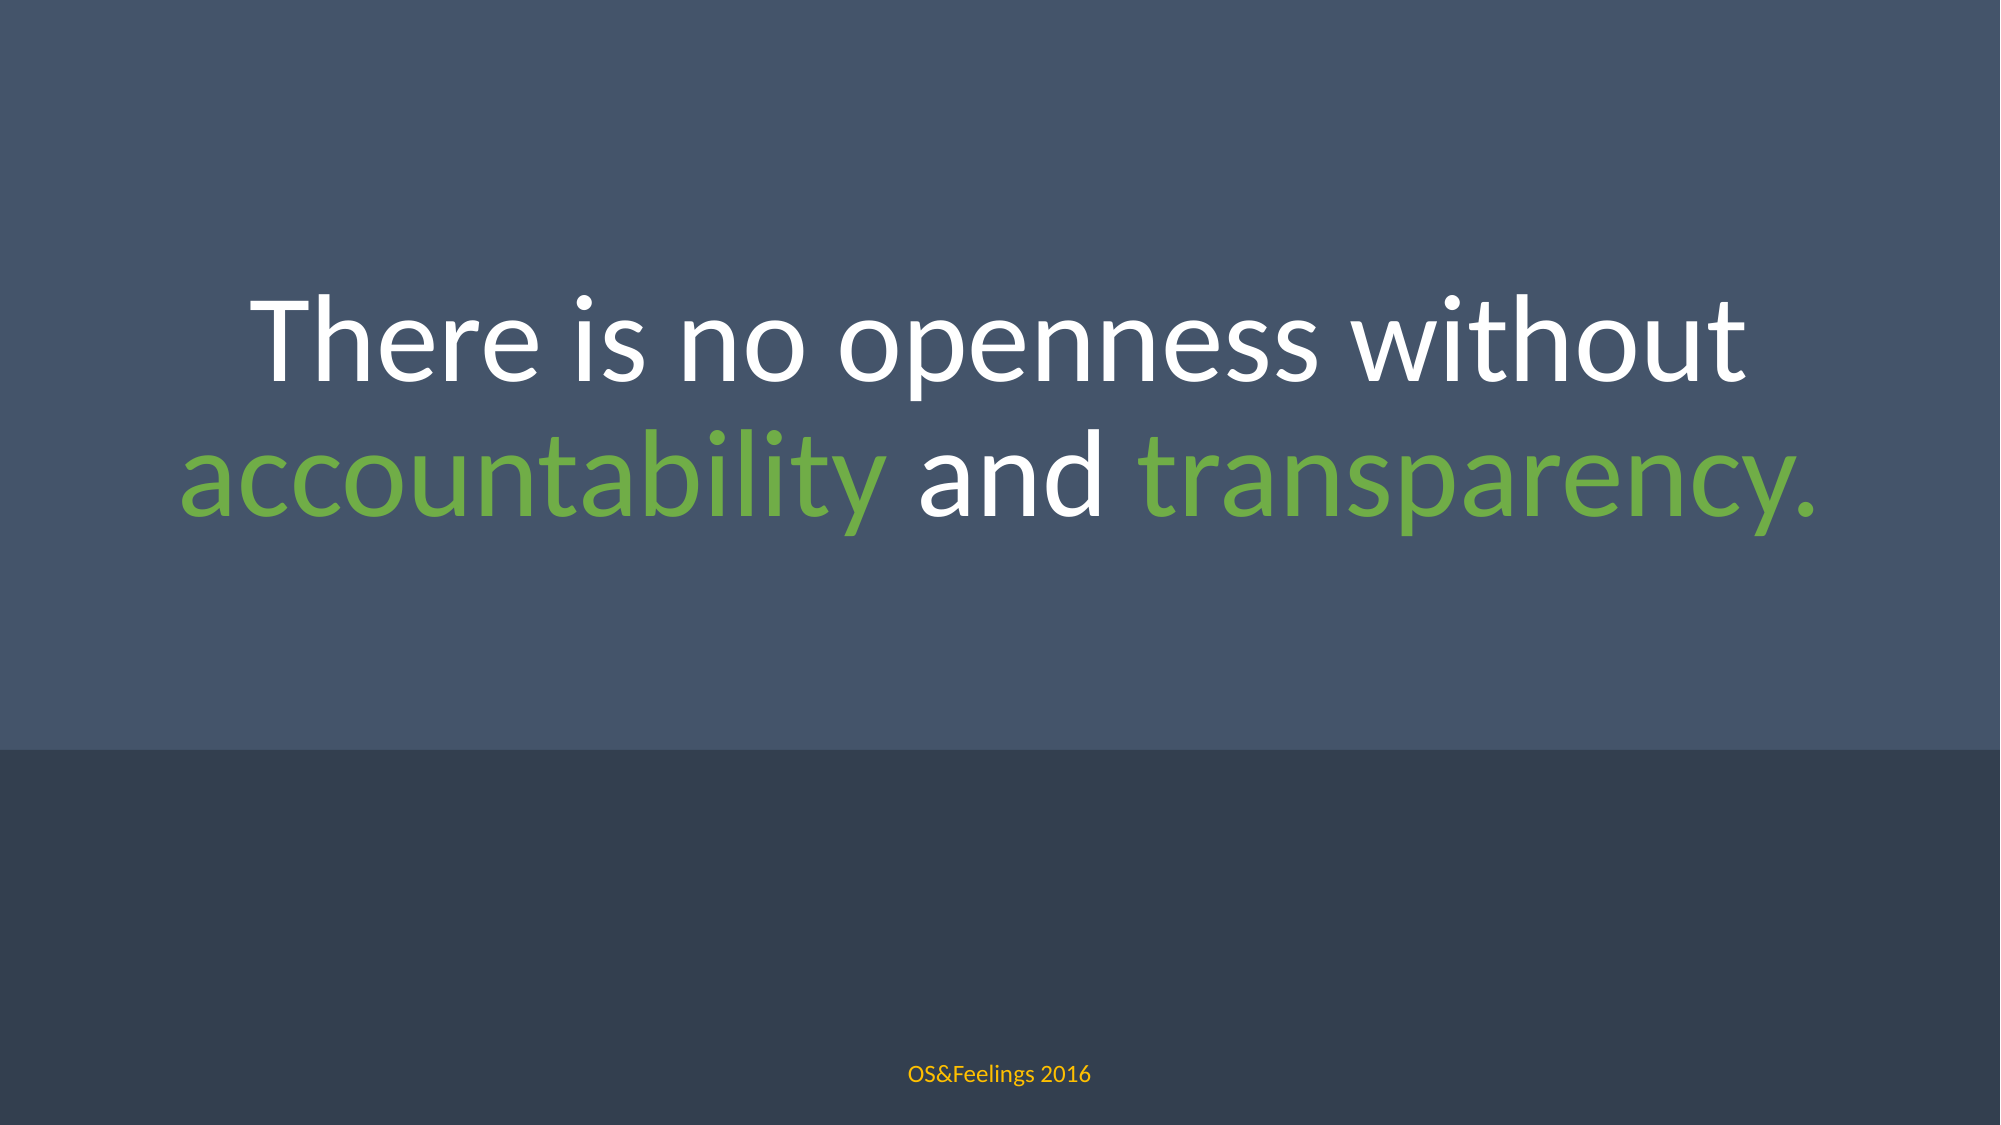

There is no openness without accountability and transparency.
OS&Feelings 2016